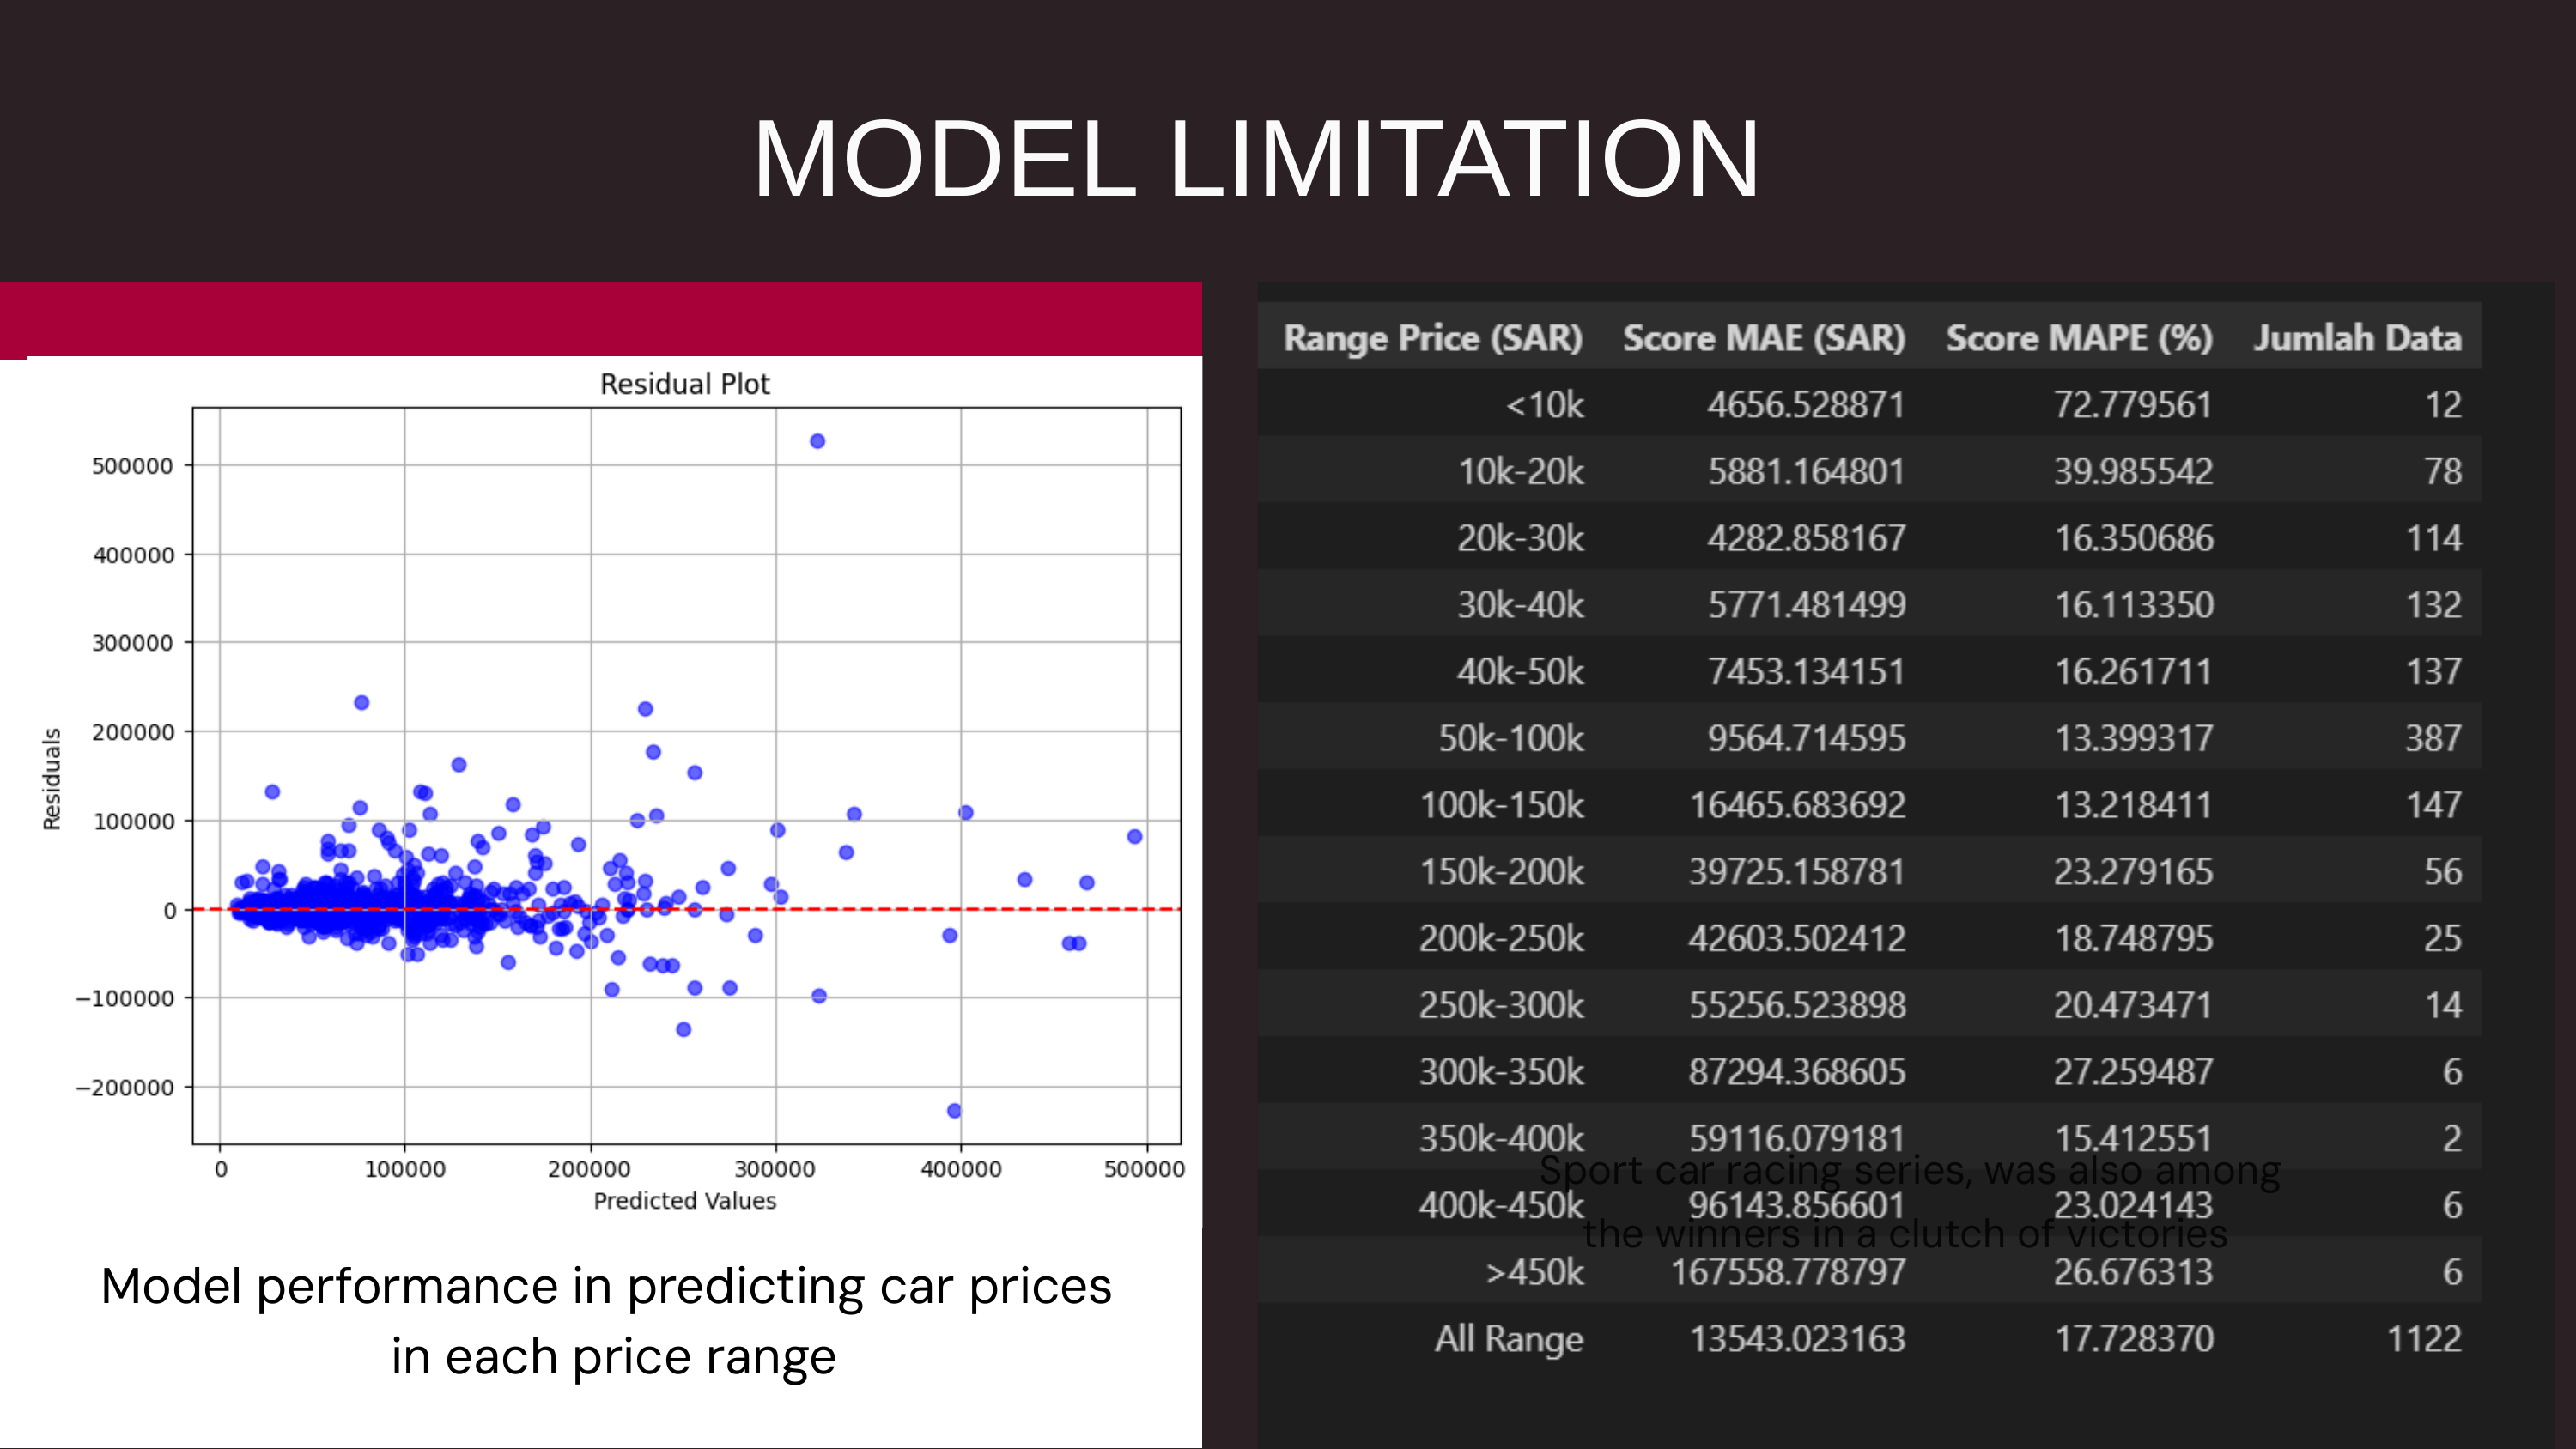

MODEL LIMITATION

Sport car racing series, was also among the winners in a clutch of victories
Model performance in predicting car prices
in each price range